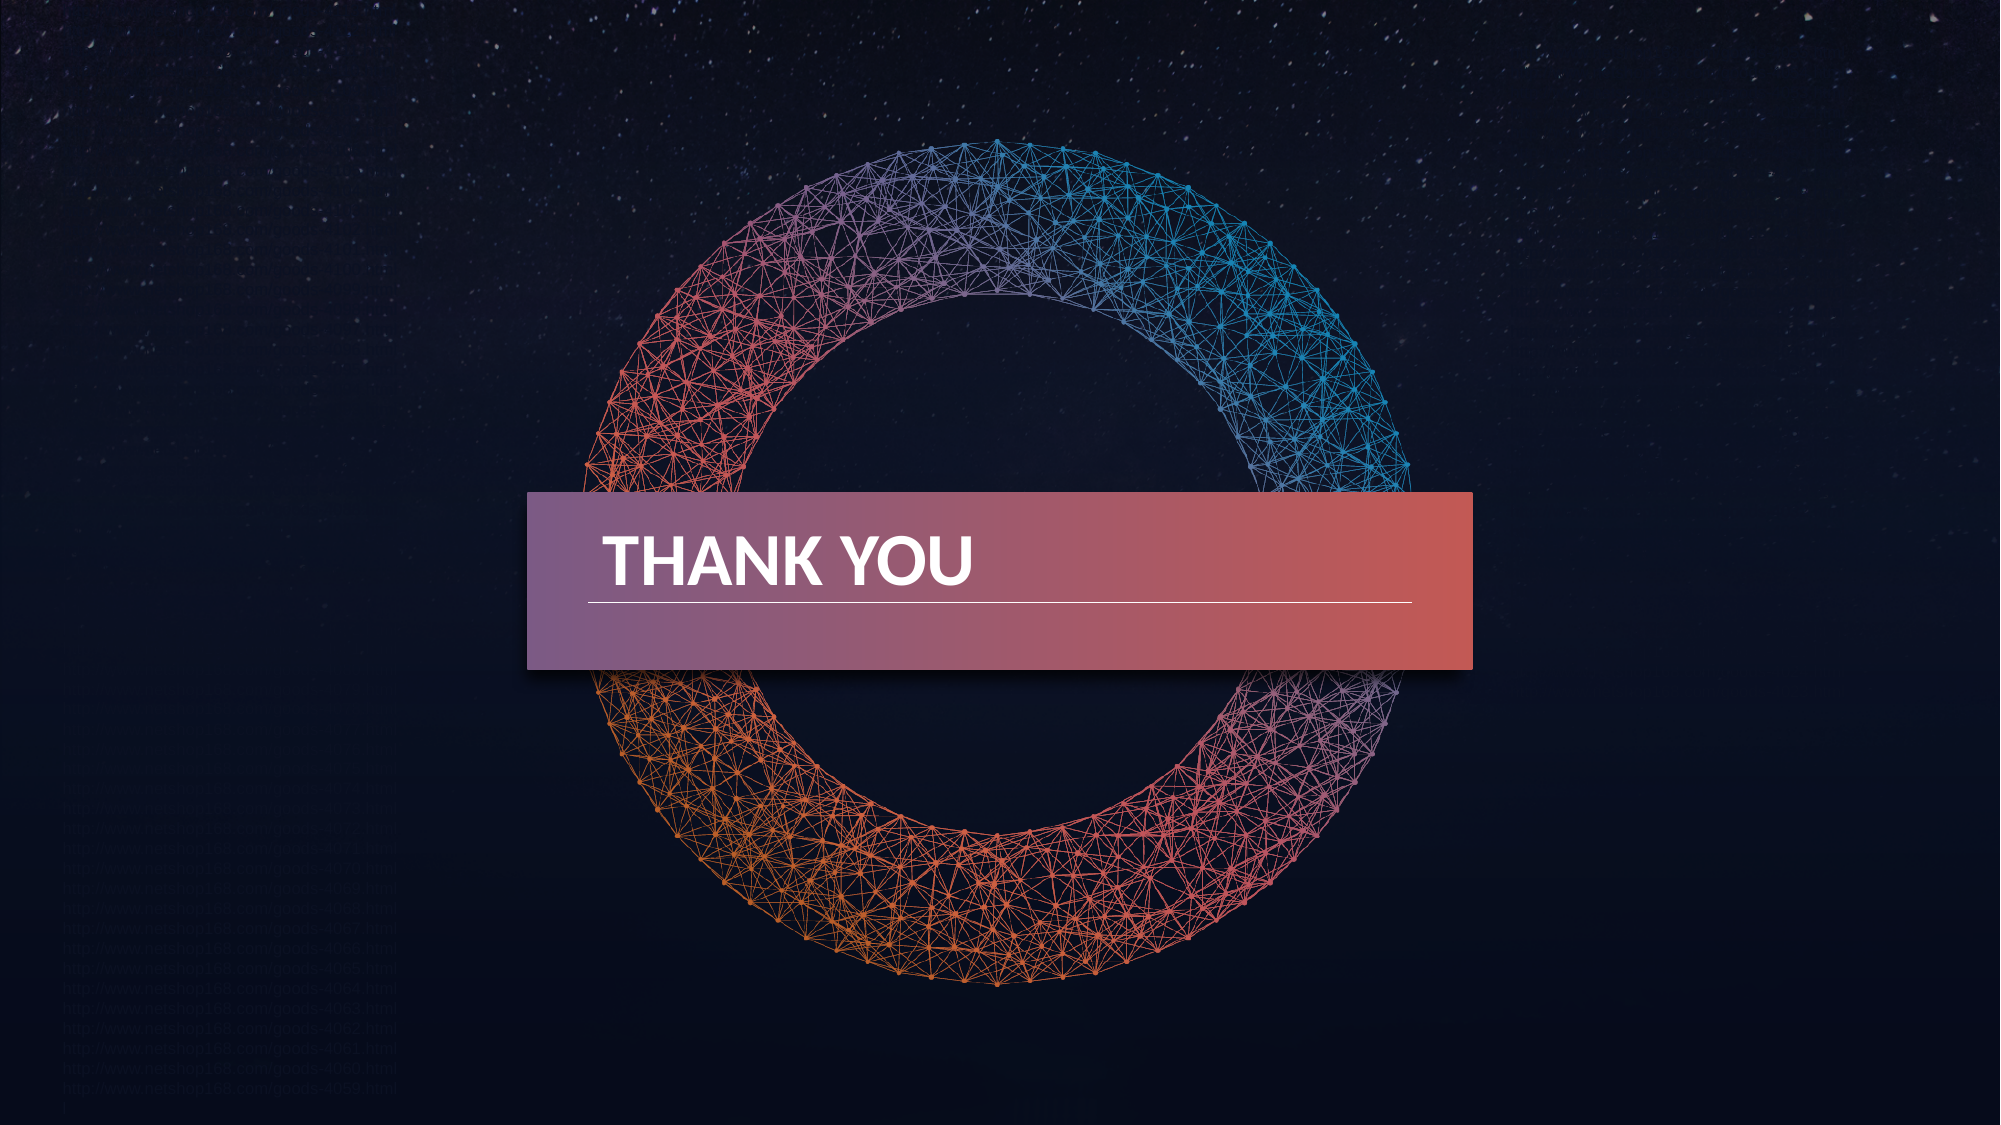

http://www.netshop168.com/goods-4113.html
http://www.netshop168.com/goods-4112.html
http://www.netshop168.com/goods-4111.html
http://www.netshop168.com/goods-4110.html
http://www.netshop168.com/goods-4109.html
http://www.netshop168.com/goods-4108.html
http://www.netshop168.com/goods-4107.html
http://www.netshop168.com/goods-4106.html
http://www.netshop168.com/goods-4105.html
http://www.netshop168.com/goods-4104.html
http://www.netshop168.com/goods-4103.html
http://www.netshop168.com/goods-4102.html
http://www.netshop168.com/goods-4101.html
http://www.netshop168.com/goods-4100.html
http://www.netshop168.com/goods-4099.html
http://www.netshop168.com/goods-4098.html
http://www.netshop168.com/goods-4097.html
http://www.netshop168.com/goods-4096.html
http://www.netshop168.com/goods-4095.html
http://www.netshop168.com/goods-4094.html
http://www.netshop168.com/goods-4093.html
http://www.netshop168.com/goods-4092.html
http://www.netshop168.com/goods-4091.html
http://www.netshop168.com/goods-4090.html
http://www.netshop168.com/goods-4089.html
http://www.netshop168.com/goods-4088.html
http://www.netshop168.com/goods-4087.html
http://www.netshop168.com/goods-4086.html
http://www.netshop168.com/goods-4085.html
http://www.netshop168.com/goods-4084.html
http://www.netshop168.com/goods-4083.html
http://www.netshop168.com/goods-4082.html
http://www.netshop168.com/goods-4081.html
http://www.netshop168.com/goods-4080.html
http://www.netshop168.com/goods-4079.html
http://www.netshop168.com/goods-4078.html
http://www.netshop168.com/goods-4077.html
http://www.netshop168.com/goods-4076.html
http://www.netshop168.com/goods-4075.html
http://www.netshop168.com/goods-4074.html
http://www.netshop168.com/goods-4073.html
http://www.netshop168.com/goods-4072.html
http://www.netshop168.com/goods-4071.html
http://www.netshop168.com/goods-4070.html
http://www.netshop168.com/goods-4069.html
http://www.netshop168.com/goods-4068.html
http://www.netshop168.com/goods-4067.html
http://www.netshop168.com/goods-4066.html
http://www.netshop168.com/goods-4065.html
http://www.netshop168.com/goods-4064.html
http://www.netshop168.com/goods-4063.html
http://www.netshop168.com/goods-4062.html
http://www.netshop168.com/goods-4061.html
http://www.netshop168.com/goods-4060.html
http://www.netshop168.com/goods-4059.html
l
http://www.netshop168.com/goods-4055.html
http://www.netshop168.com/goods-4054.html
http://www.netshop168.com/goods-4053.html
http://www.netshop168.com/goods-4052.html
http://www.netshop168.com/goods-4051.html
http://www.netshop168.com/goods-4050.html
http://www.netshop168.com/goods-4049.html
http://www.netshop168.com/goods-4048.html
http://www.netshop168.com/goods-4047.html
http://www.netshop168.com/goods-4046.html
http://www.netshop168.com/goods-4045.html
http://www.netshop168.com/goods-4044.html
http://www.netshop168.com/goods-4043.html
http://www.netshop168.com/goods-4042.html
http://www.netshop168.com/goods-4041.html
http://www.netshop168.com/goods-4040.html
http://www.netshop168.com/goods-4039.html
http://www.netshop168.com/goods-4038.html
http://www.netshop168.com/goods-4037.html
http://www.netshop168.com/goods-4036.html
http://www.netshop168.com/goods-4035.html
http://www.netshop168.com/goods-4034.html
http://www.netshop168.com/goods-4033.html
http://www.netshop168.com/goods-4032.html
http://www.netshop168.com/goods-4031.html
http://www.netshop168.com/goods-4030.html
http://www.netshop168.com/goods-4029.html
http://www.netshop168.com/goods-4028.html
http://www.netshop168.com/goods-4027.html
http://www.netshop168.com/goods-4026.html
http://www.netshop168.com/goods-4025.html
http://www.netshop168.com/goods-4024.html
http://www.netshop168.com/goods-4023.html

THANK YOU